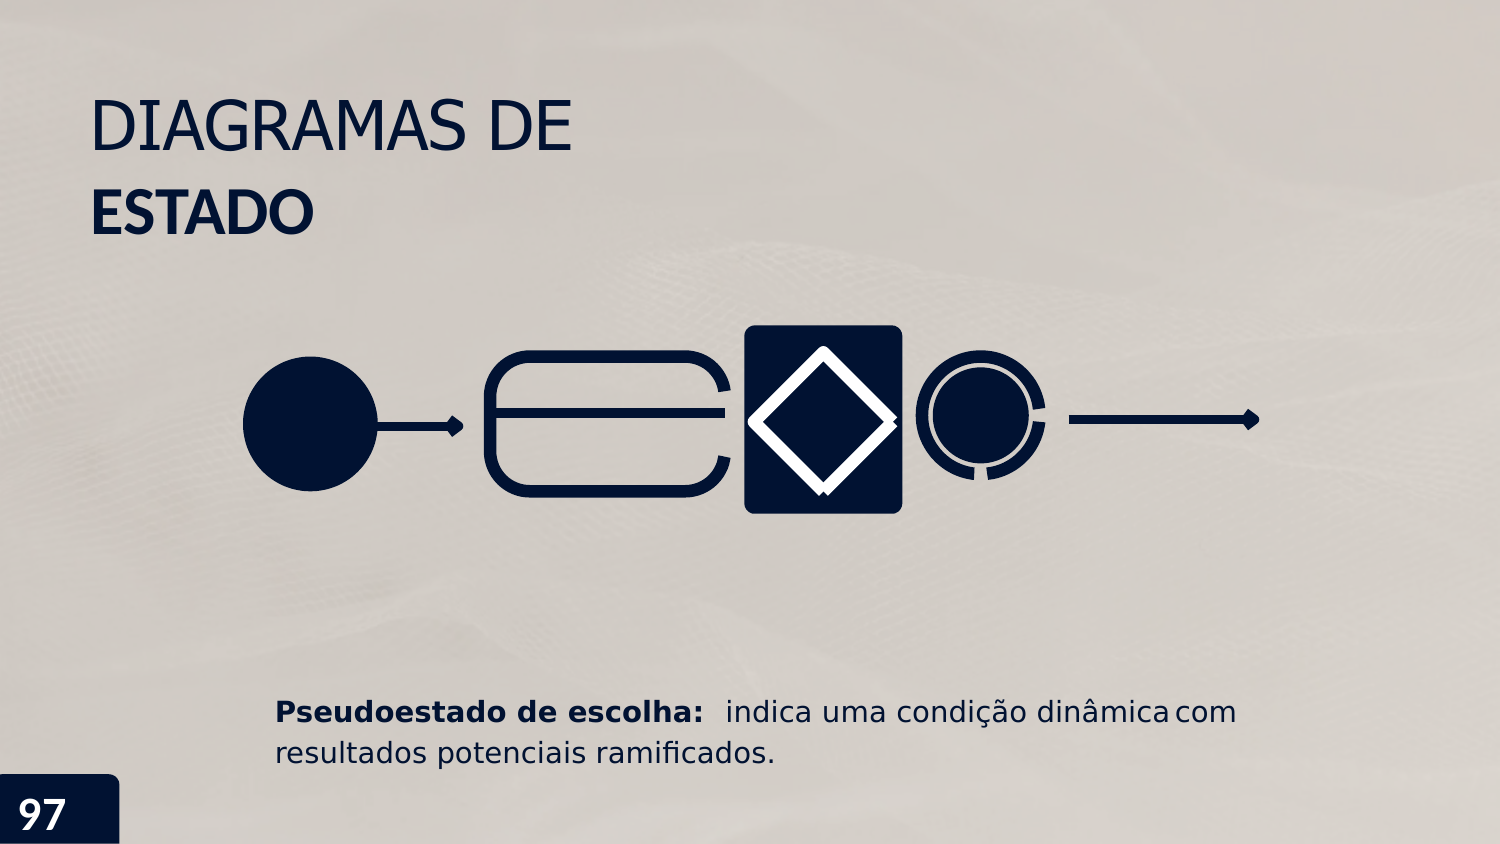

# DIAGRAMAS DE
ESTADO

Pseudoestado de escolha:  indica uma condição dinâmica	com resultados potenciais ramificados.
97